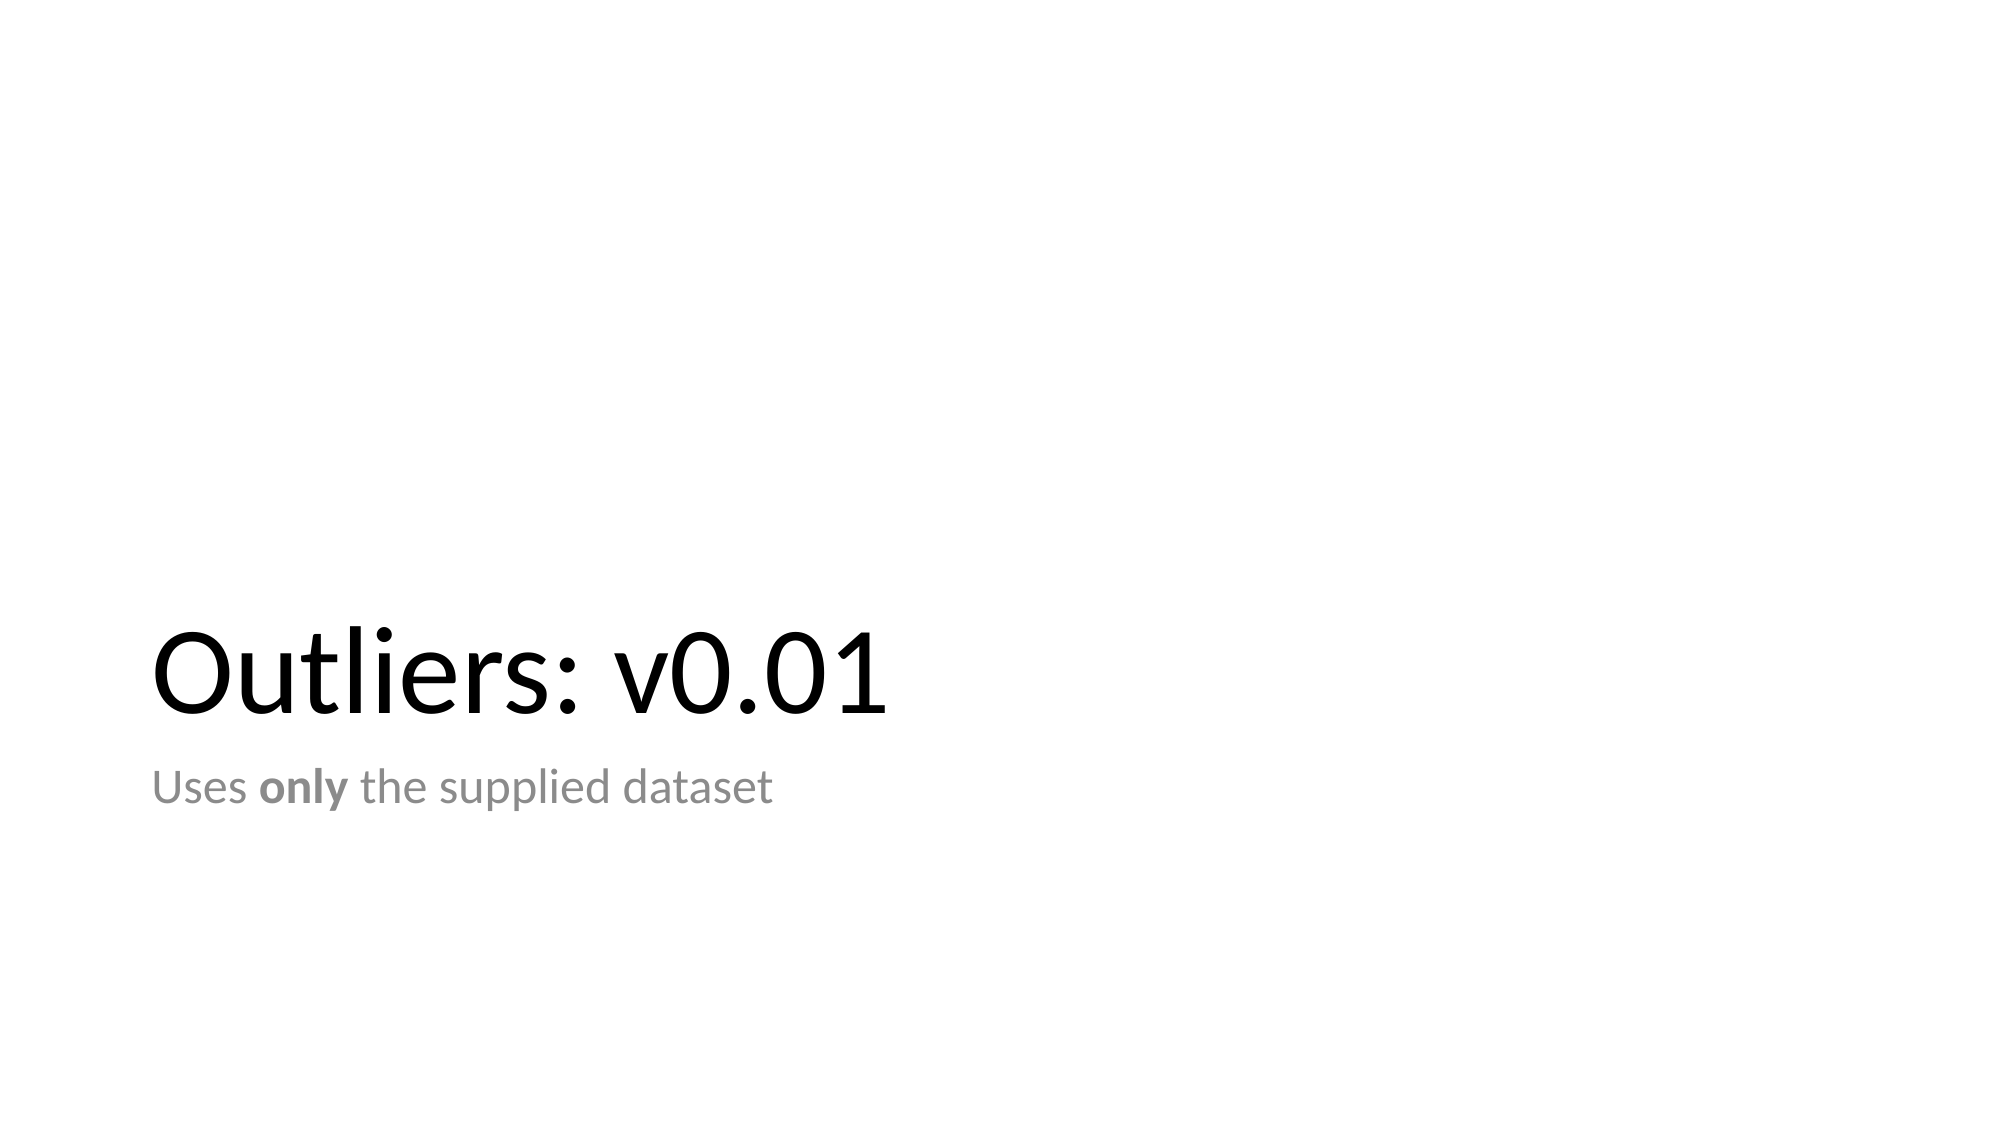

# Outliers: v0.01
Uses only the supplied dataset